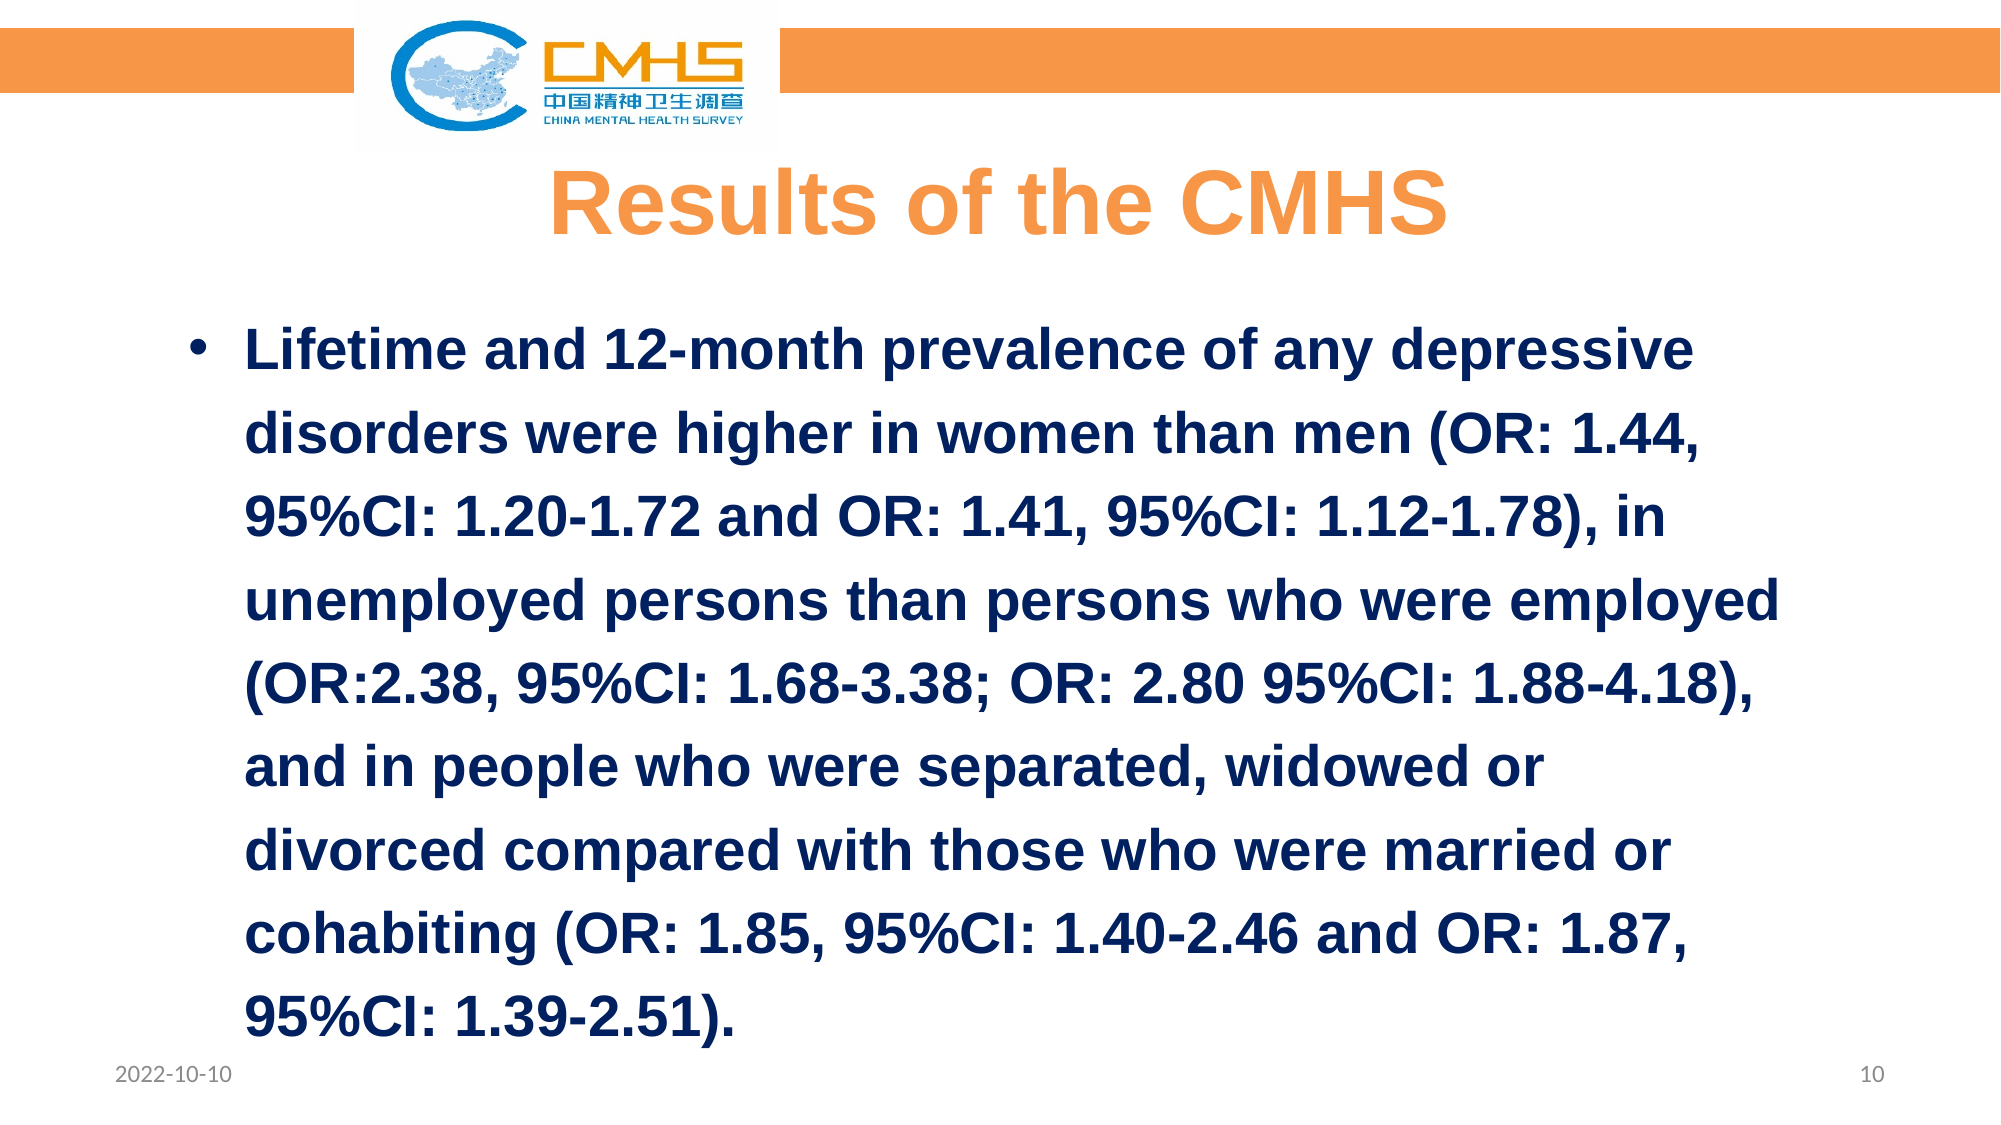

# Results of the CMHS
Lifetime and 12-month prevalence of any depressive disorders were higher in women than men (OR: 1.44, 95%CI: 1.20-1.72 and OR: 1.41, 95%CI: 1.12-1.78), in unemployed persons than persons who were employed (OR:2.38, 95%CI: 1.68-3.38; OR: 2.80 95%CI: 1.88-4.18), and in people who were separated, widowed or divorced compared with those who were married or cohabiting (OR: 1.85, 95%CI: 1.40-2.46 and OR: 1.87, 95%CI: 1.39-2.51).
2022-10-10
10